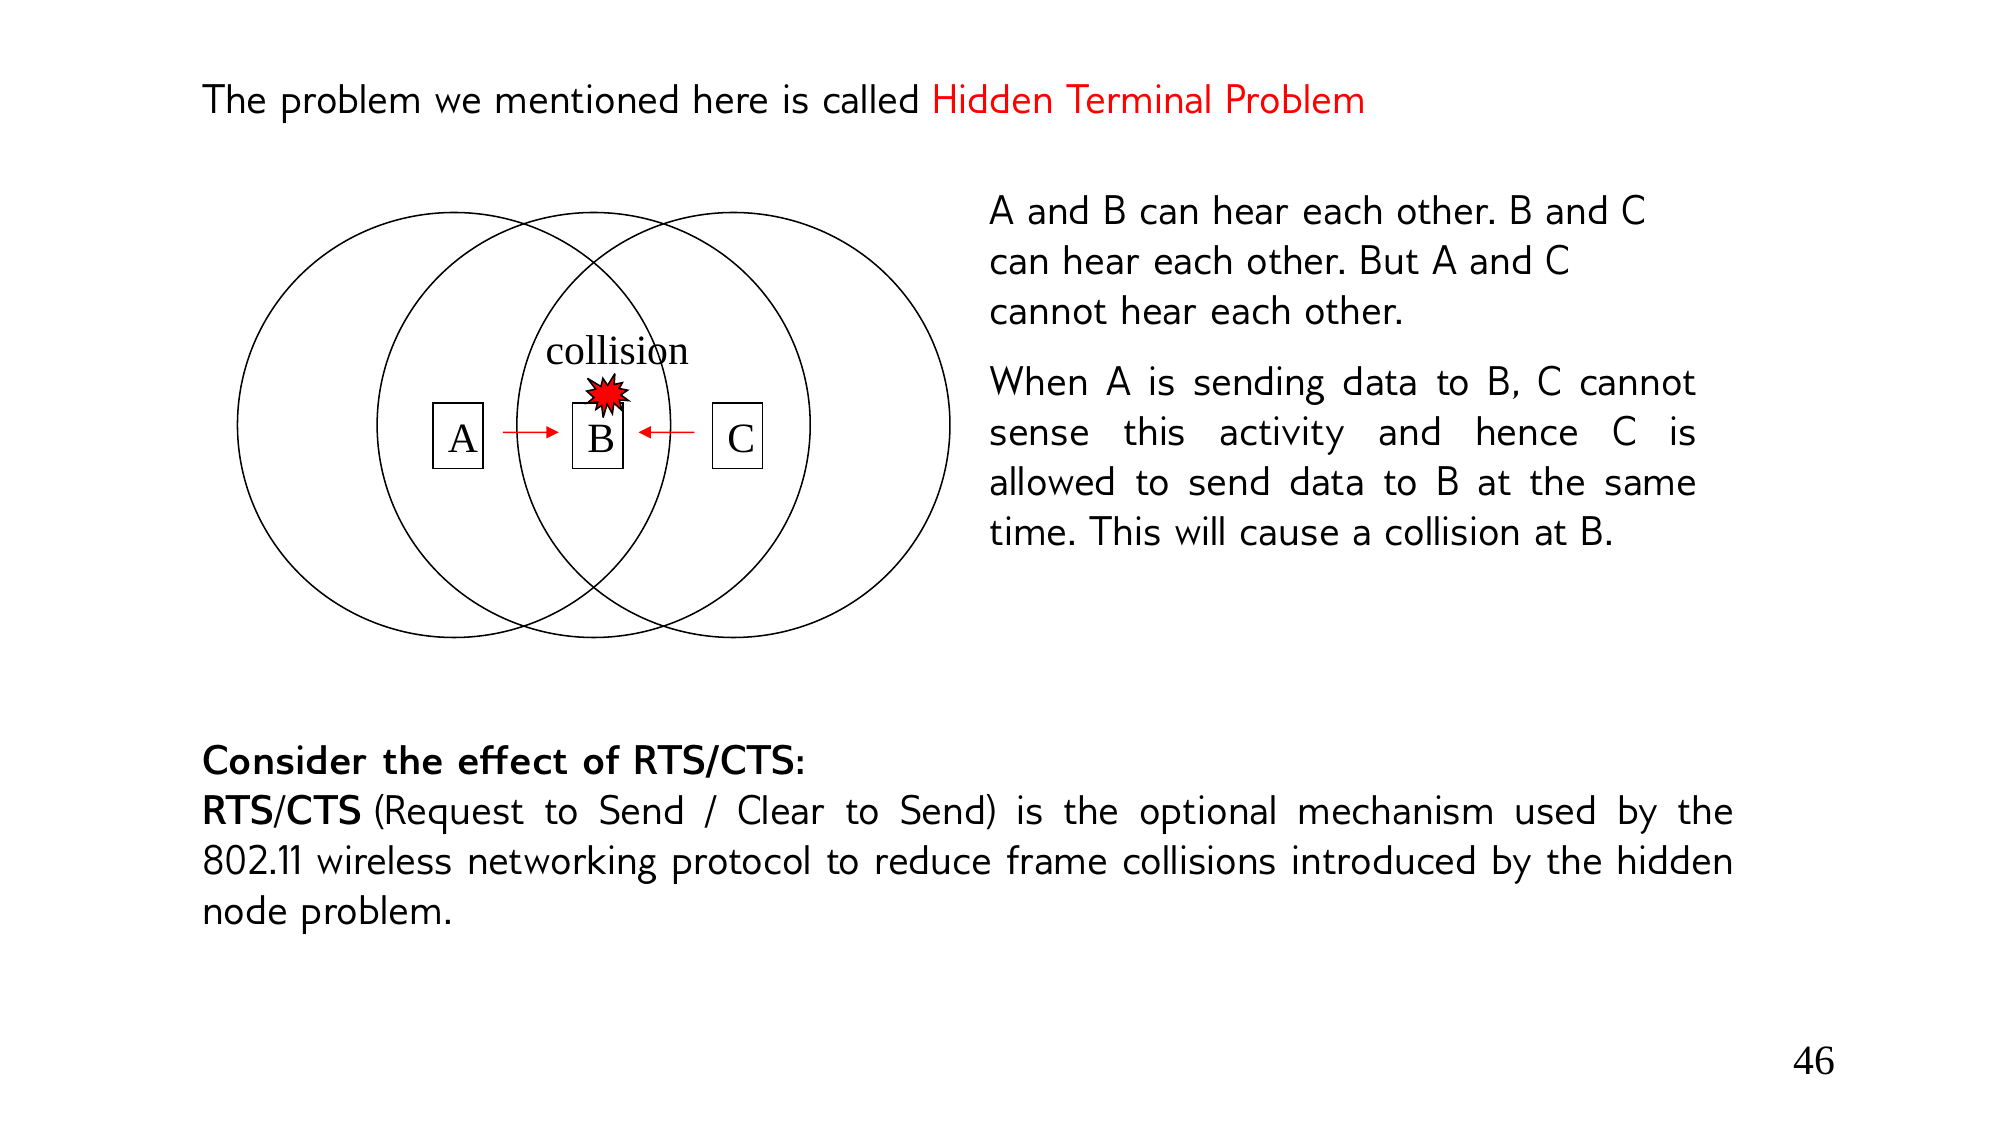

# The problem we mentioned here is called Hidden Terminal Problem
A and B can hear each other. B and C can hear each other. But A and C cannot hear each other.
When A is sending data to B, C cannot sense this activity and hence C is allowed to send data to B at the same time. This will cause a collision at B.

A

B

C
collision

Consider the effect of RTS/CTS:
RTS/CTS (Request to Send / Clear to Send) is the optional mechanism used by the 802.11 wireless networking protocol to reduce frame collisions introduced by the hidden node problem.
46